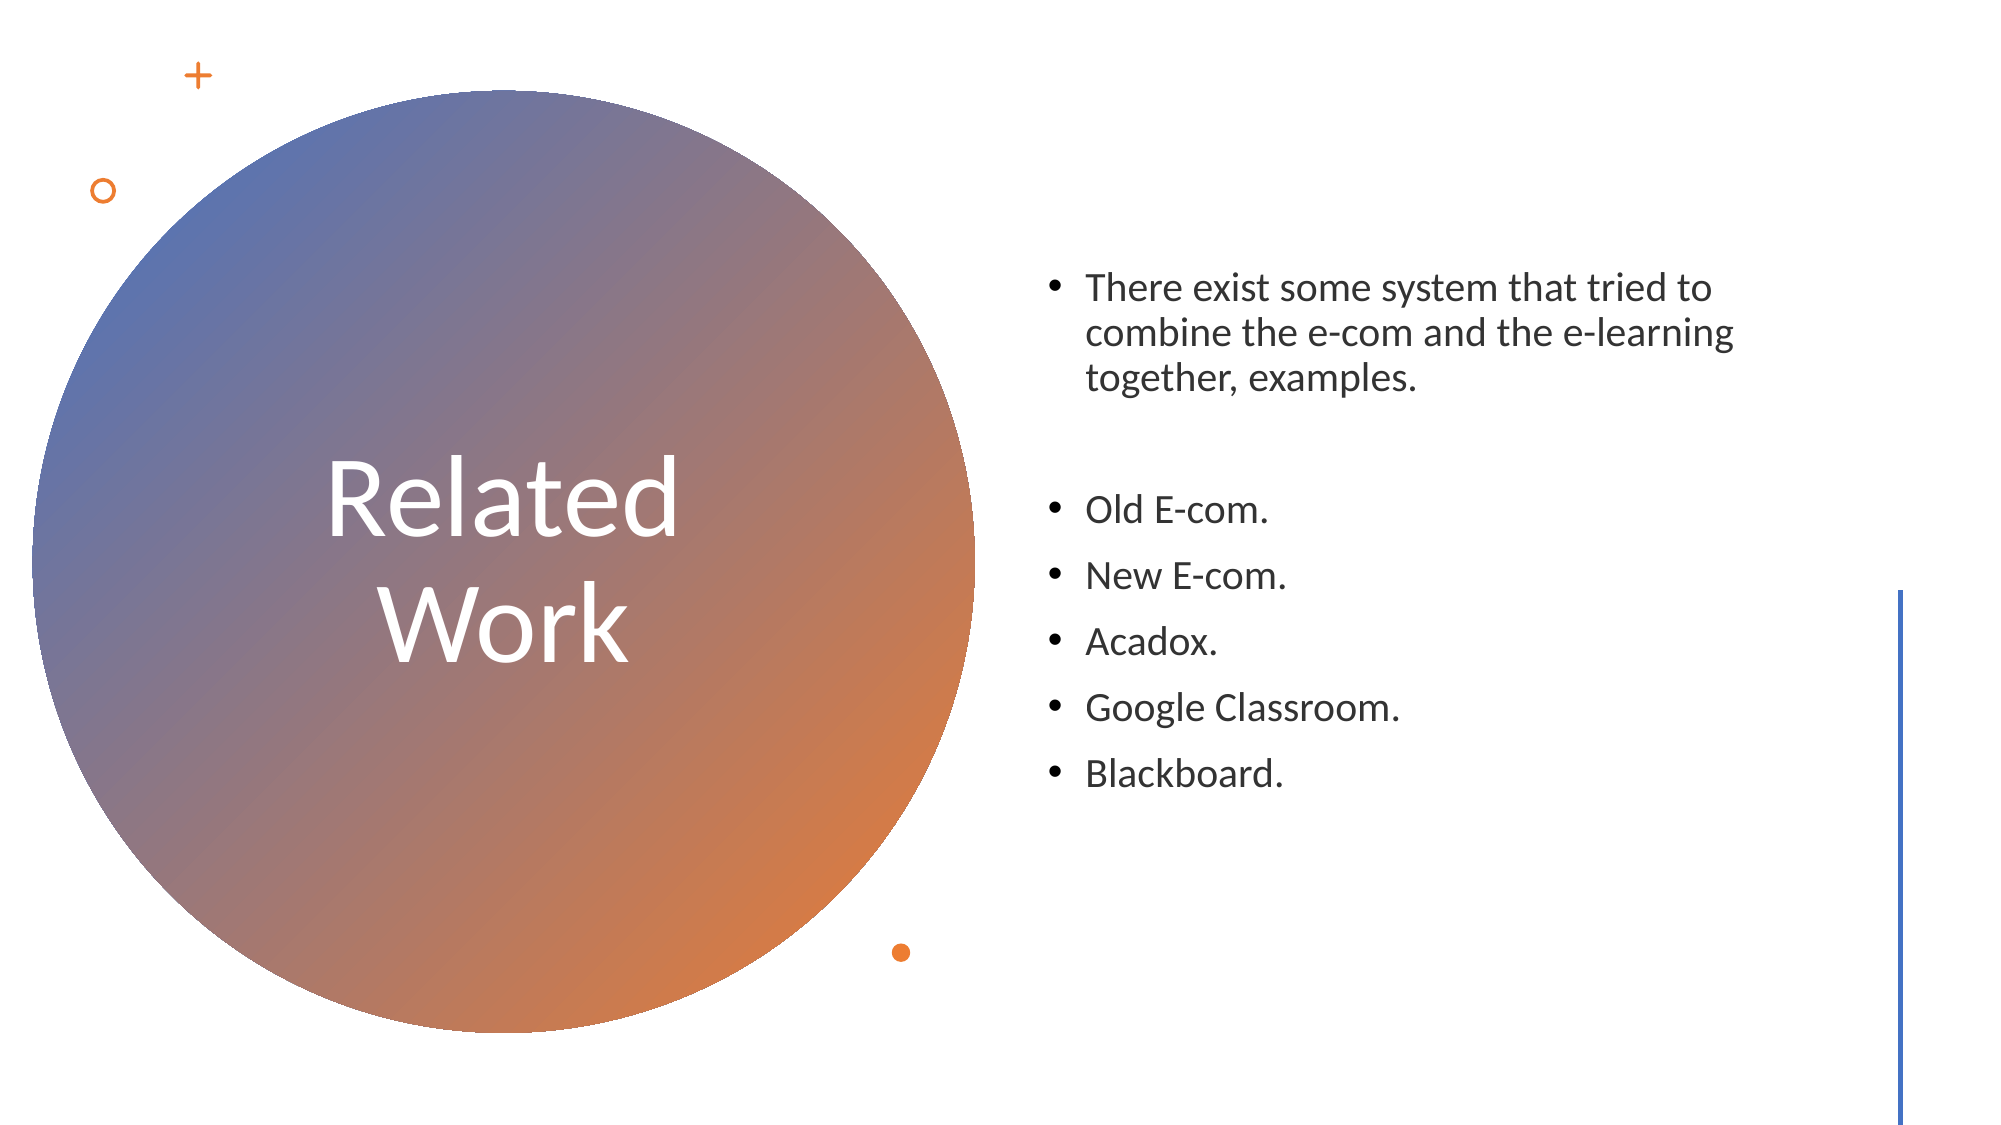

There exist some system that tried to combine the e-com and the e-learning together, examples.

Old E-com.
New E-com.
Acadox.
Google Classroom.
Blackboard.

# Related Work